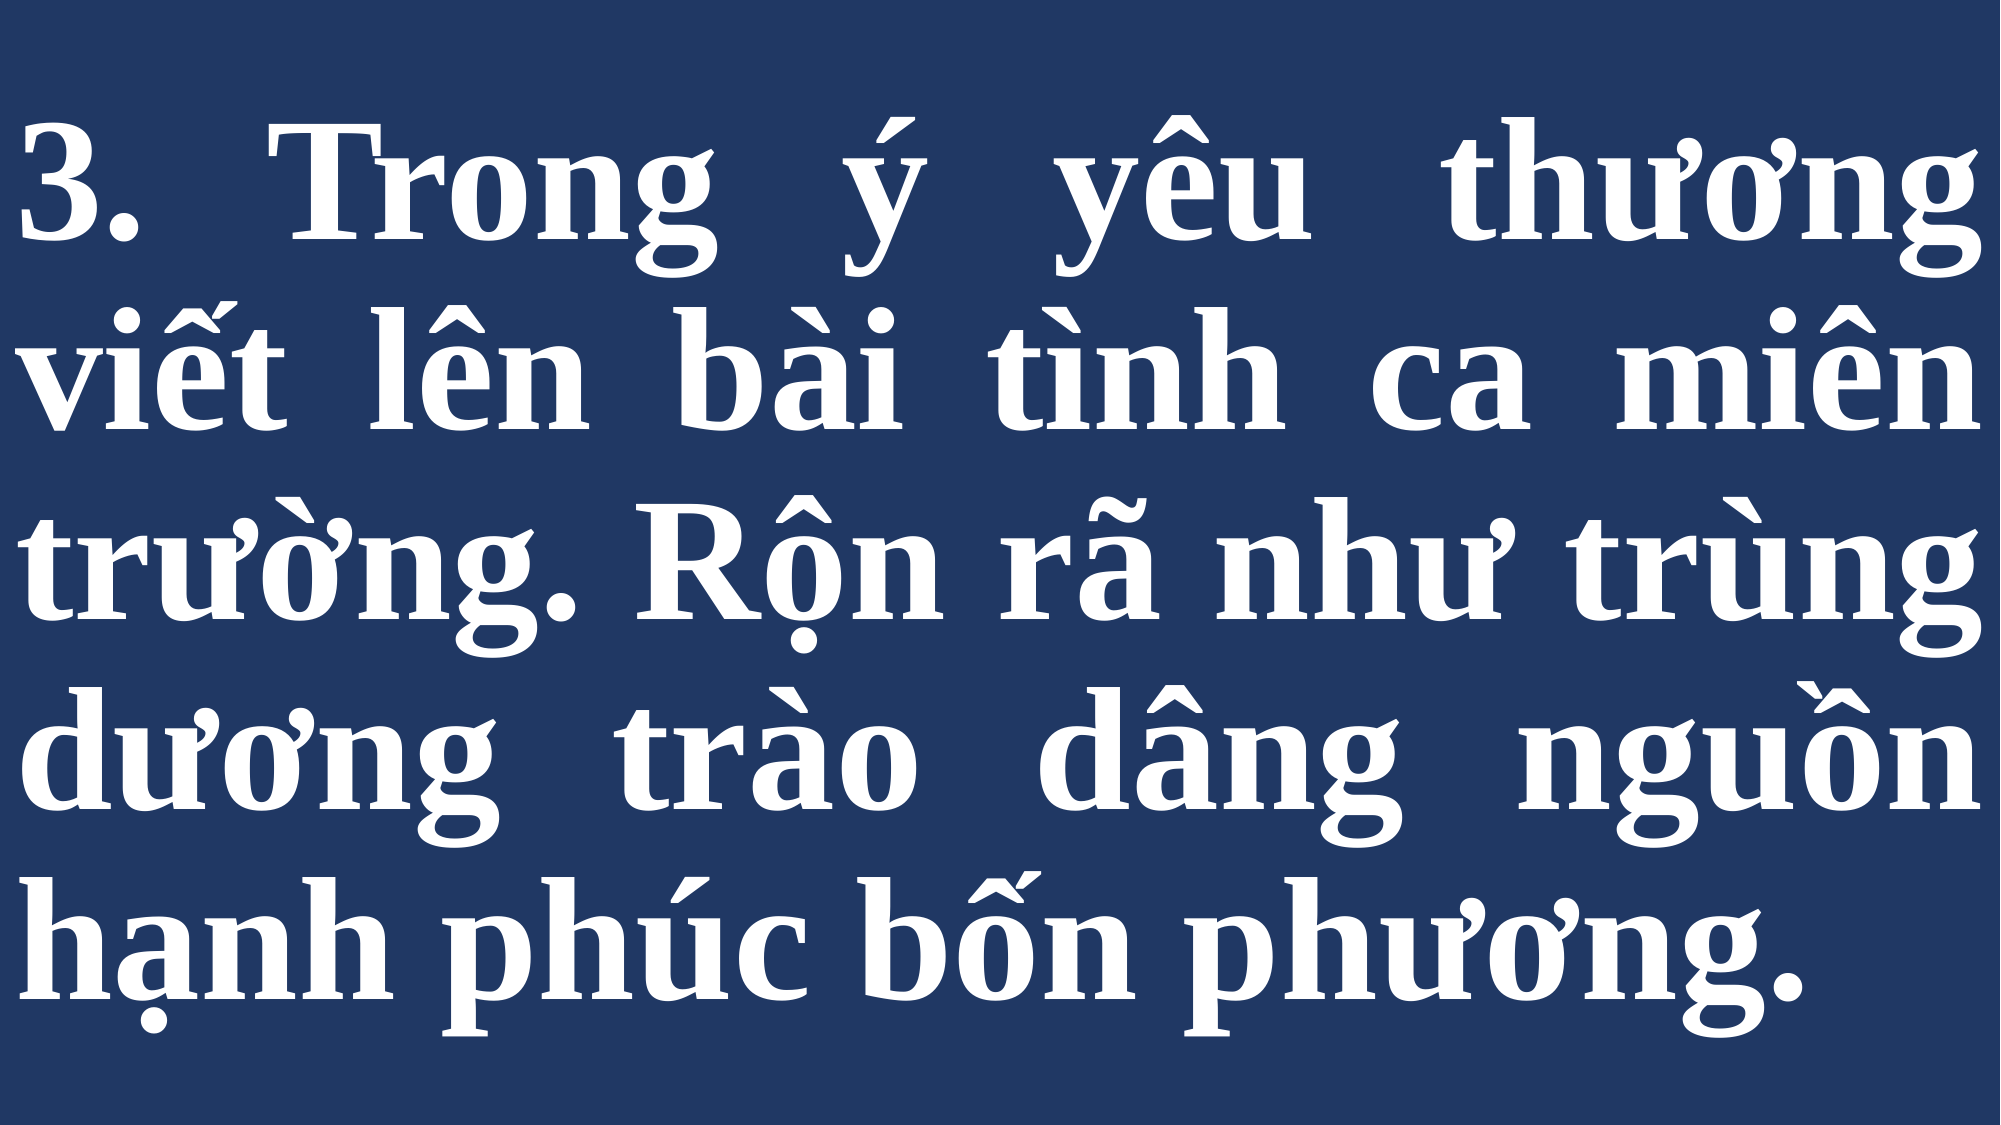

# 3. Trong ý yêu thương viết lên bài tình ca miên trường. Rộn rã như trùng dương trào dâng nguồn hạnh phúc bốn phương.